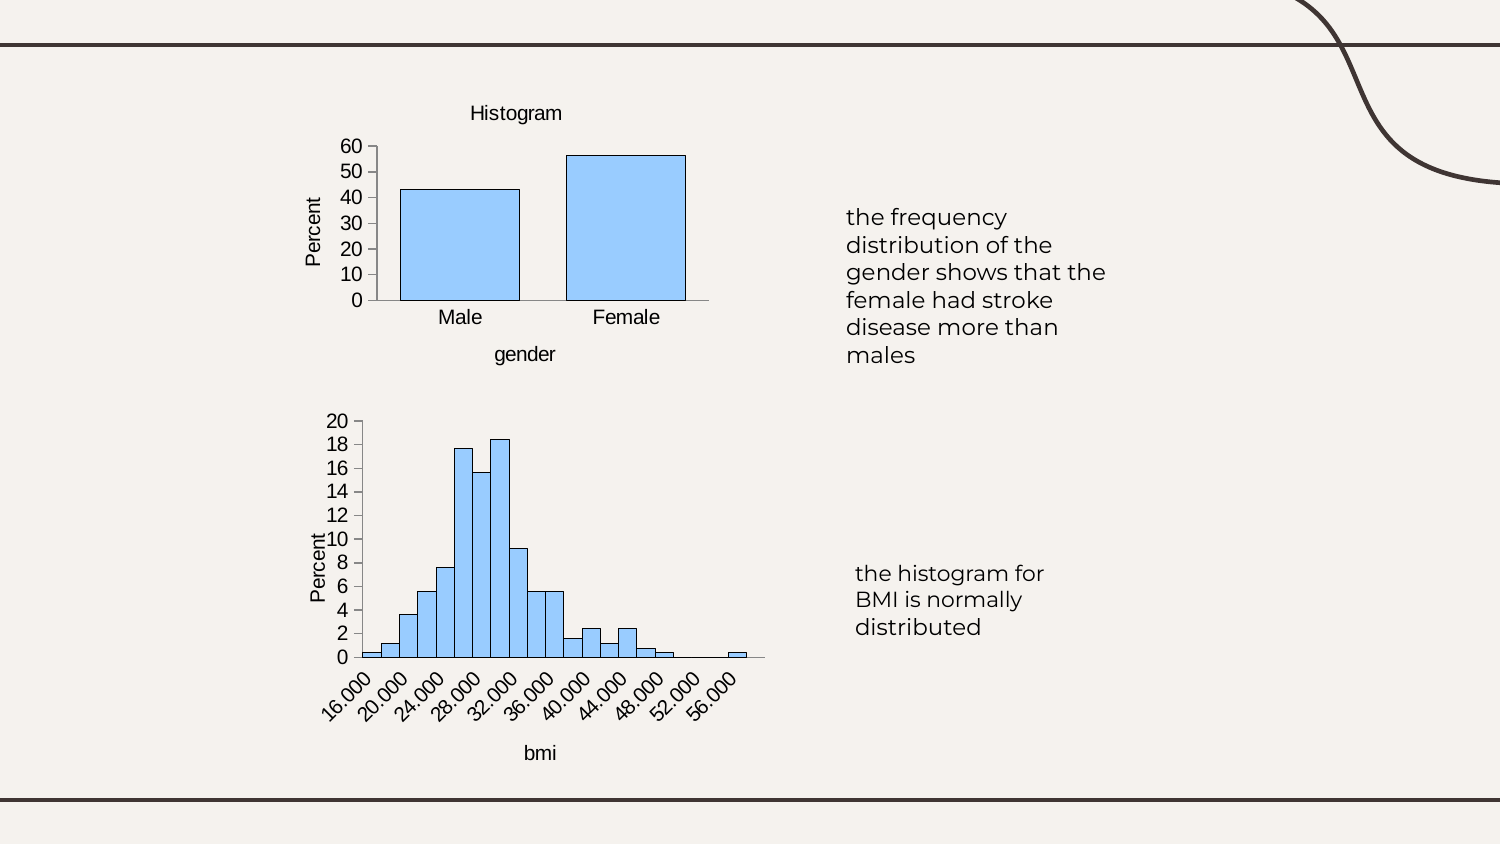

#

### Chart: Histogram

| Category |  |
|---|---|
| Male | 43.373493975903614 |
| Female | 56.62650602409639 |
the frequency distribution of the gender shows that the female had stroke disease more than males

### Chart

| Category |  |
|---|---|
| 16 | 0.4016064257028112 |
| 18 | 1.2048192771084338 |
| 20 | 3.614457831325301 |
| 22 | 5.622489959839357 |
| 24 | 7.630522088353414 |
| 26 | 17.670682730923694 |
| 28 | 15.66265060240964 |
| 30 | 18.473895582329316 |
| 32 | 9.236947791164658 |
| 34 | 5.622489959839357 |
| 36 | 5.622489959839357 |
| 38 | 1.6064257028112447 |
| 40 | 2.4096385542168677 |
| 42 | 1.2048192771084338 |
| 44 | 2.4096385542168677 |
| 46 | 0.8032128514056224 |
| 48 | 0.4016064257028112 |
| 50 | 0.0 |
| 52 | 0.0 |
| 54 | 0.0 |
| 56 | 0.4016064257028112 |
| 57.999999000000003 | None |
the histogram for BMI is normally distributed